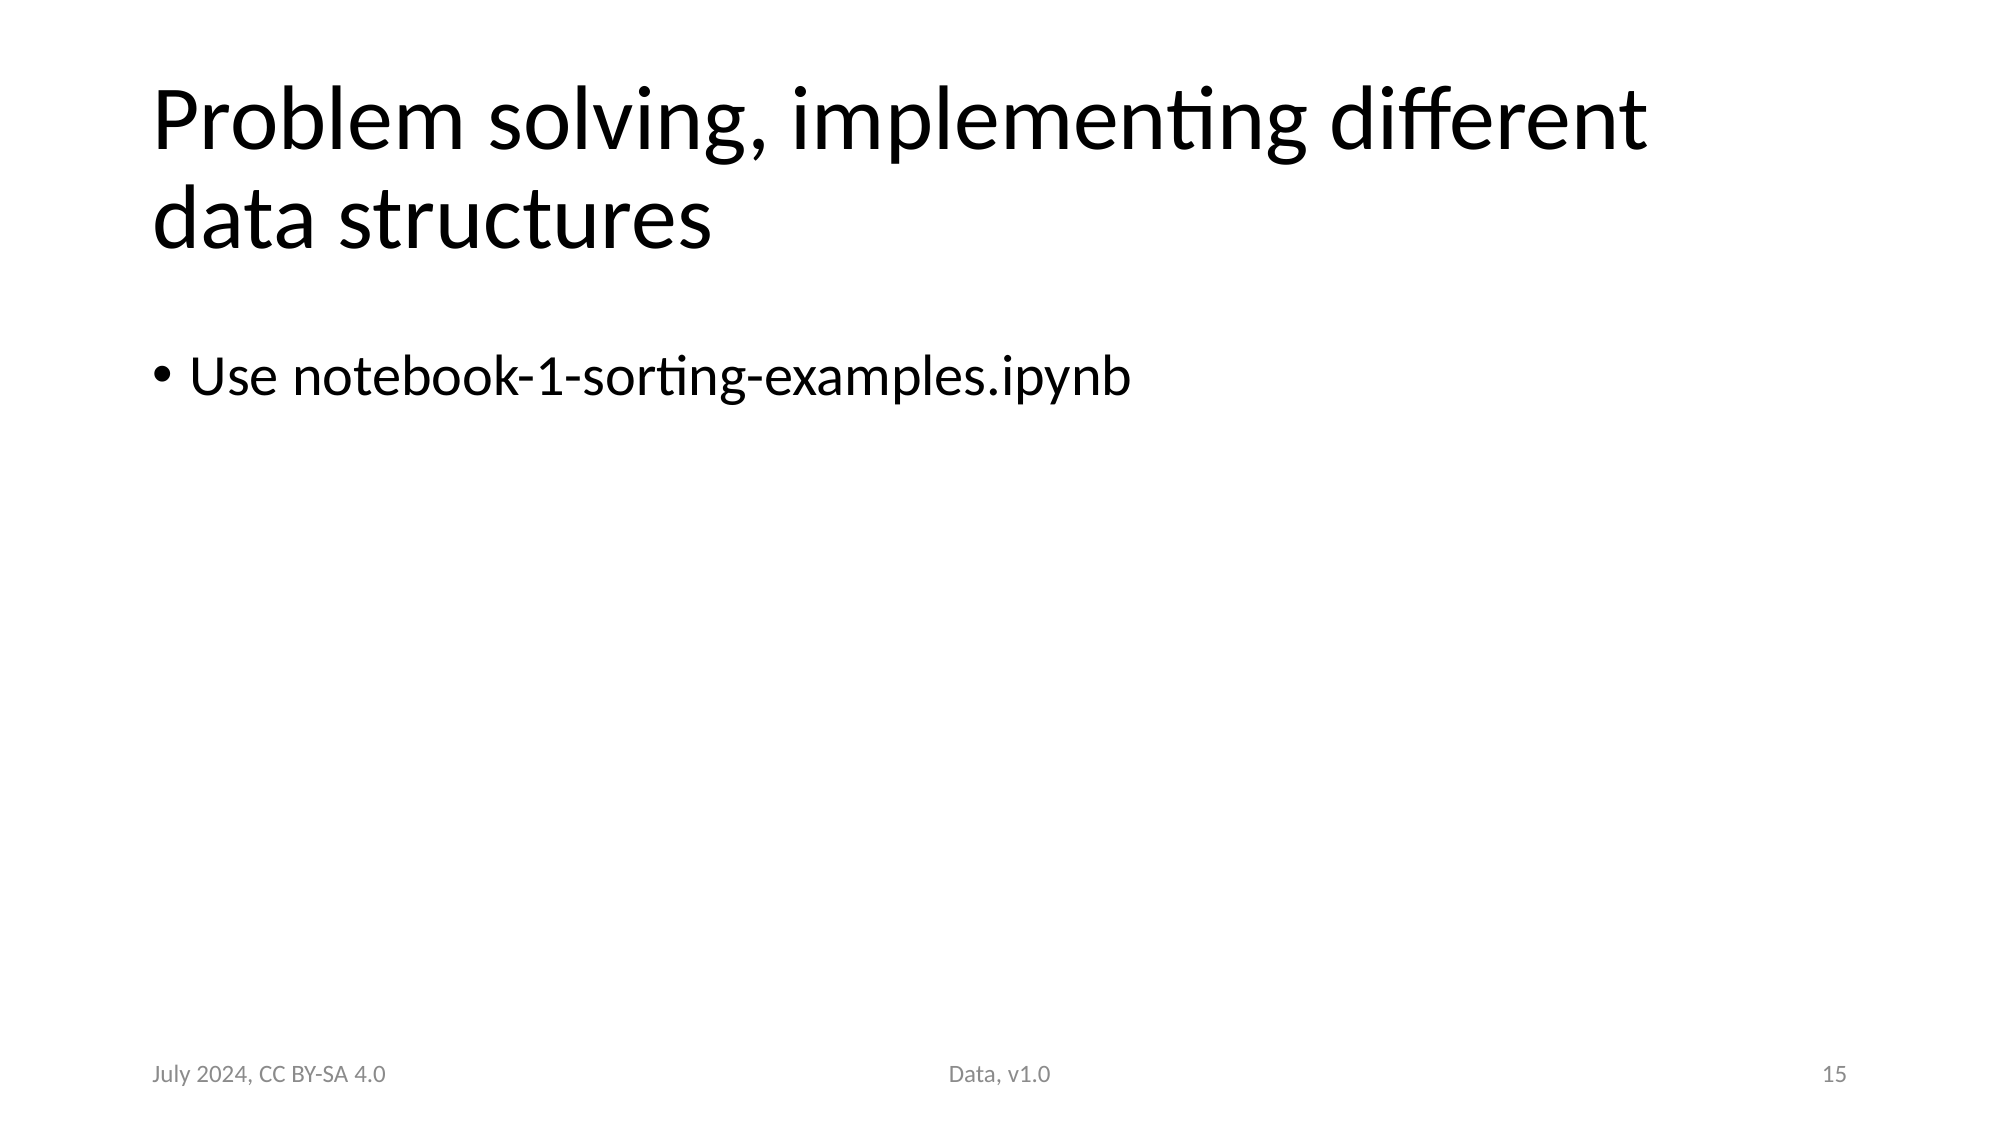

# Problem solving, implementing different data structures
Use notebook-1-sorting-examples.ipynb
July 2024, CC BY-SA 4.0
Data, v1.0
15